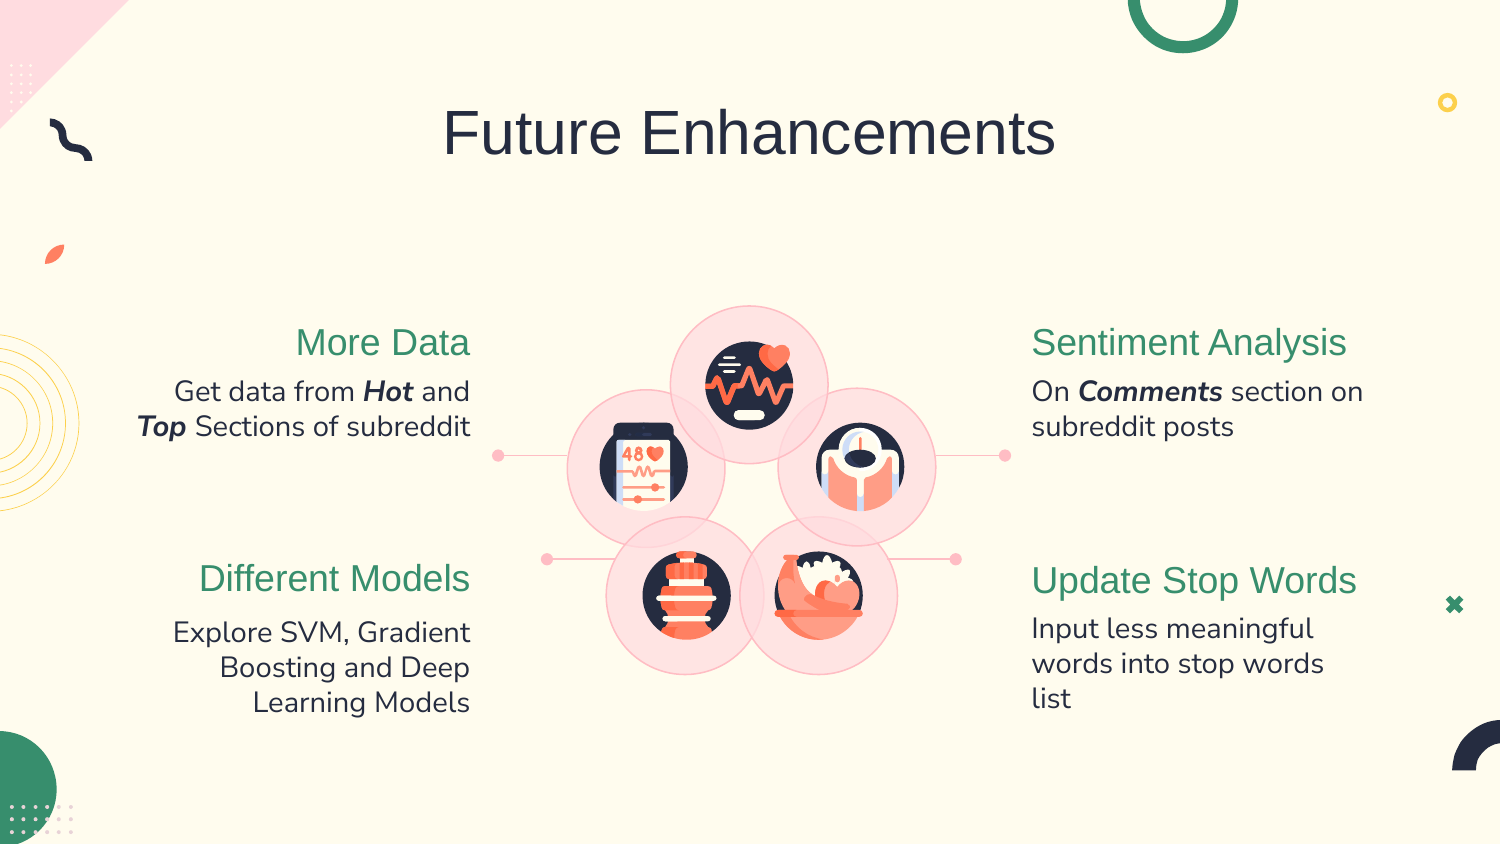

# Future Enhancements

More Data
Sentiment Analysis

Get data from Hot and Top Sections of subreddit
On Comments section on subreddit posts

Different Models
Update Stop Words
Explore SVM, Gradient Boosting and Deep Learning Models
Input less meaningful words into stop words list